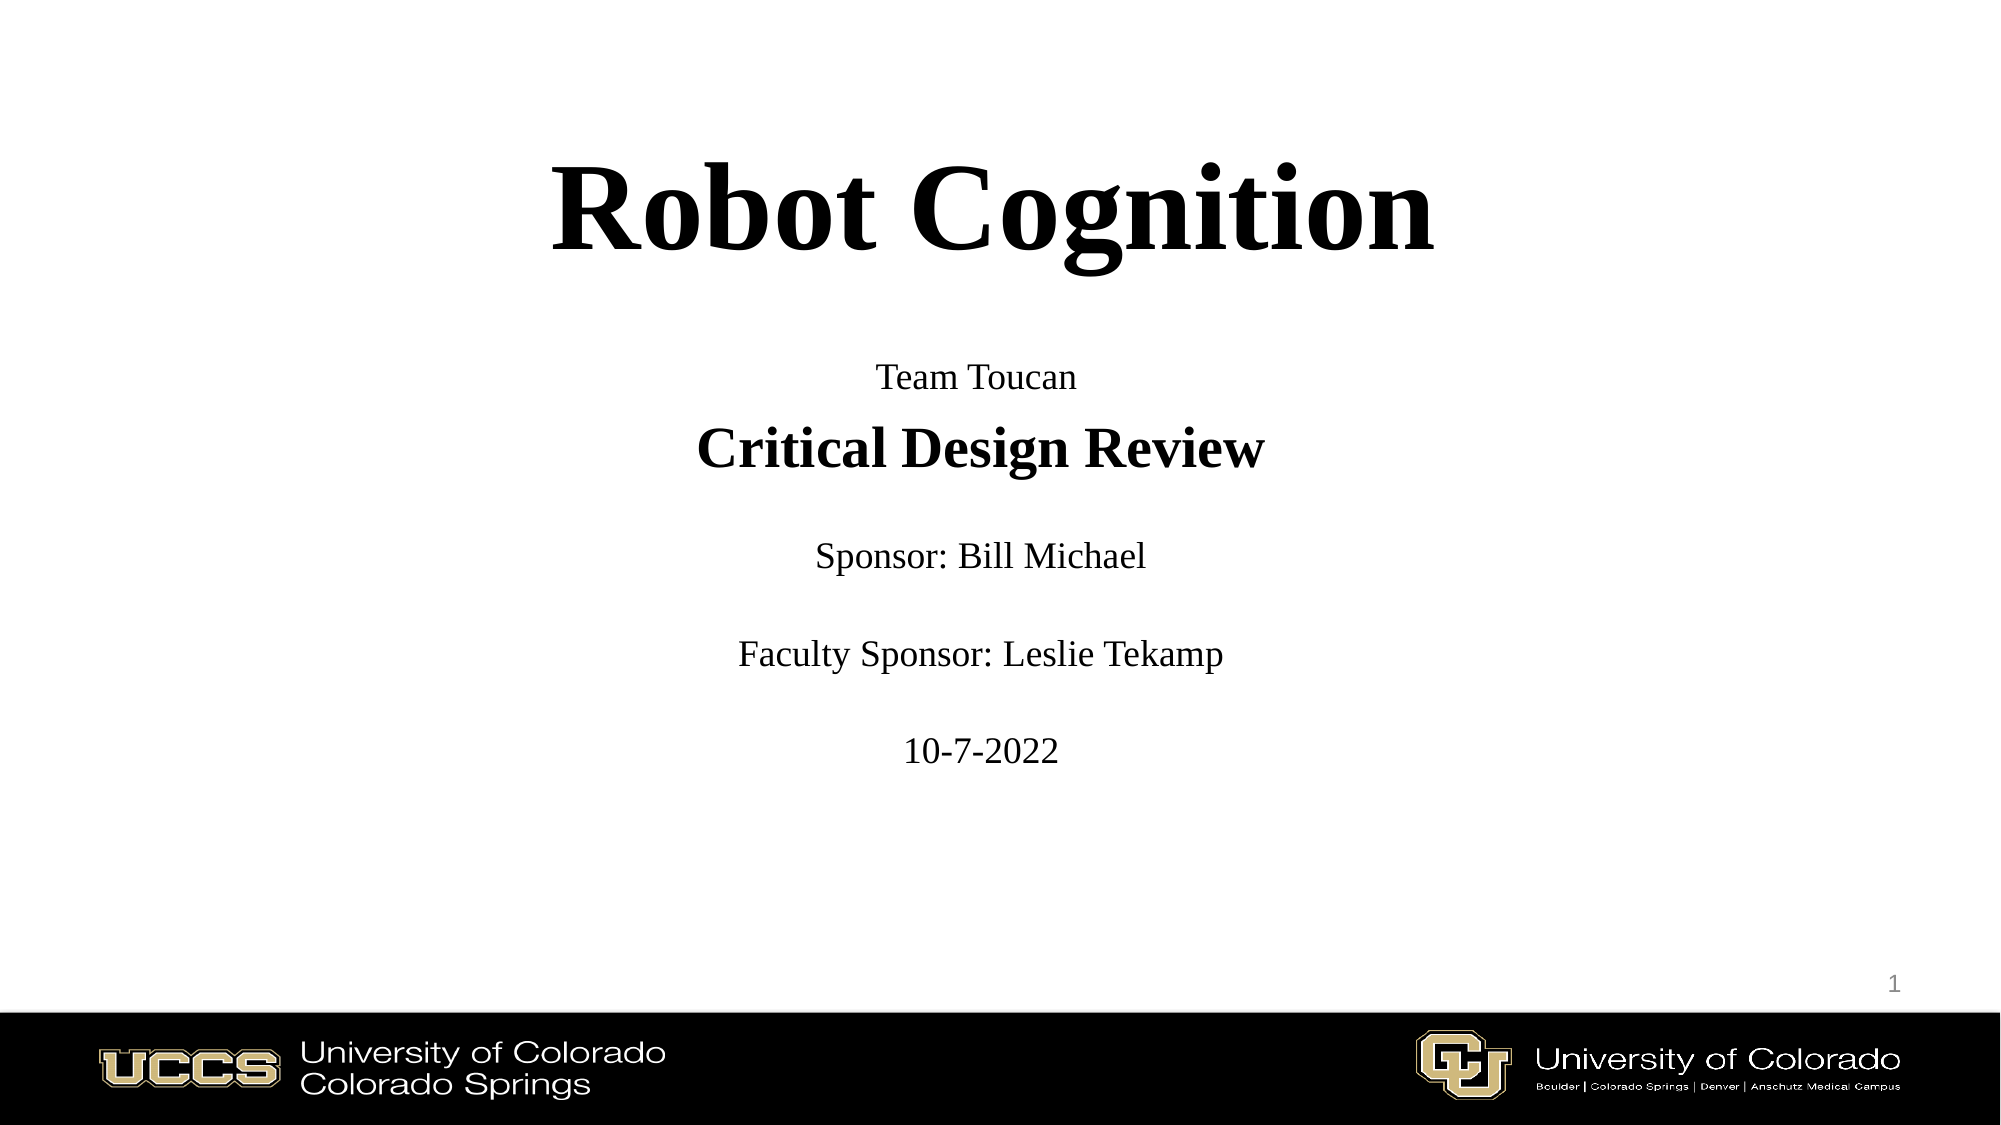

Robot Cognition
Team Toucan
Critical Design Review
Sponsor: Bill Michael
Faculty Sponsor: Leslie Tekamp
10-7-2022
1